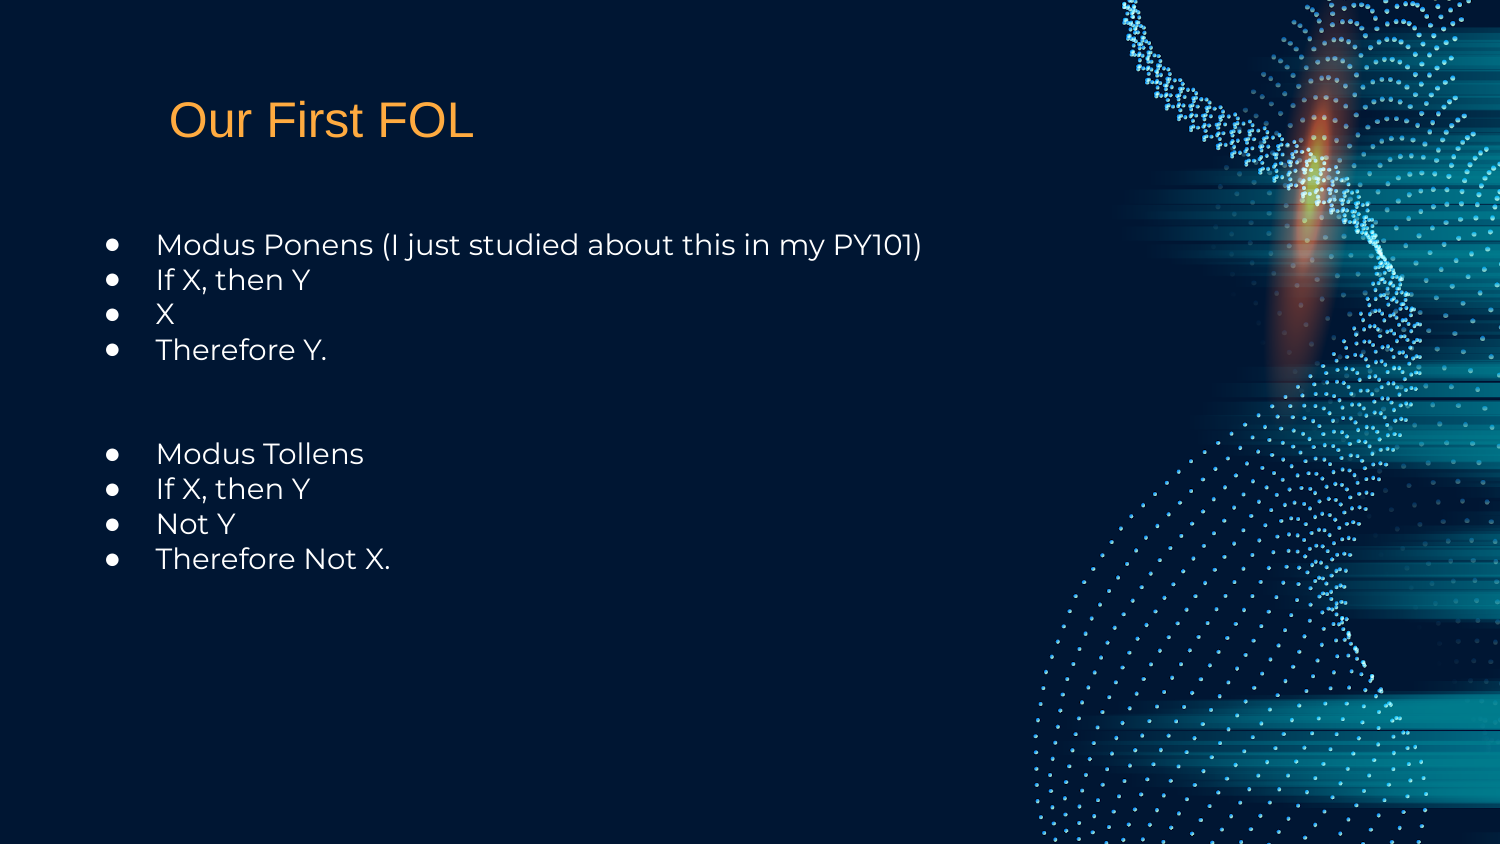

# Our First FOL

Modus Ponens (I just studied about this in my PY101)
If X, then Y
X
Therefore Y.
Modus Tollens
If X, then Y
Not Y
Therefore Not X.